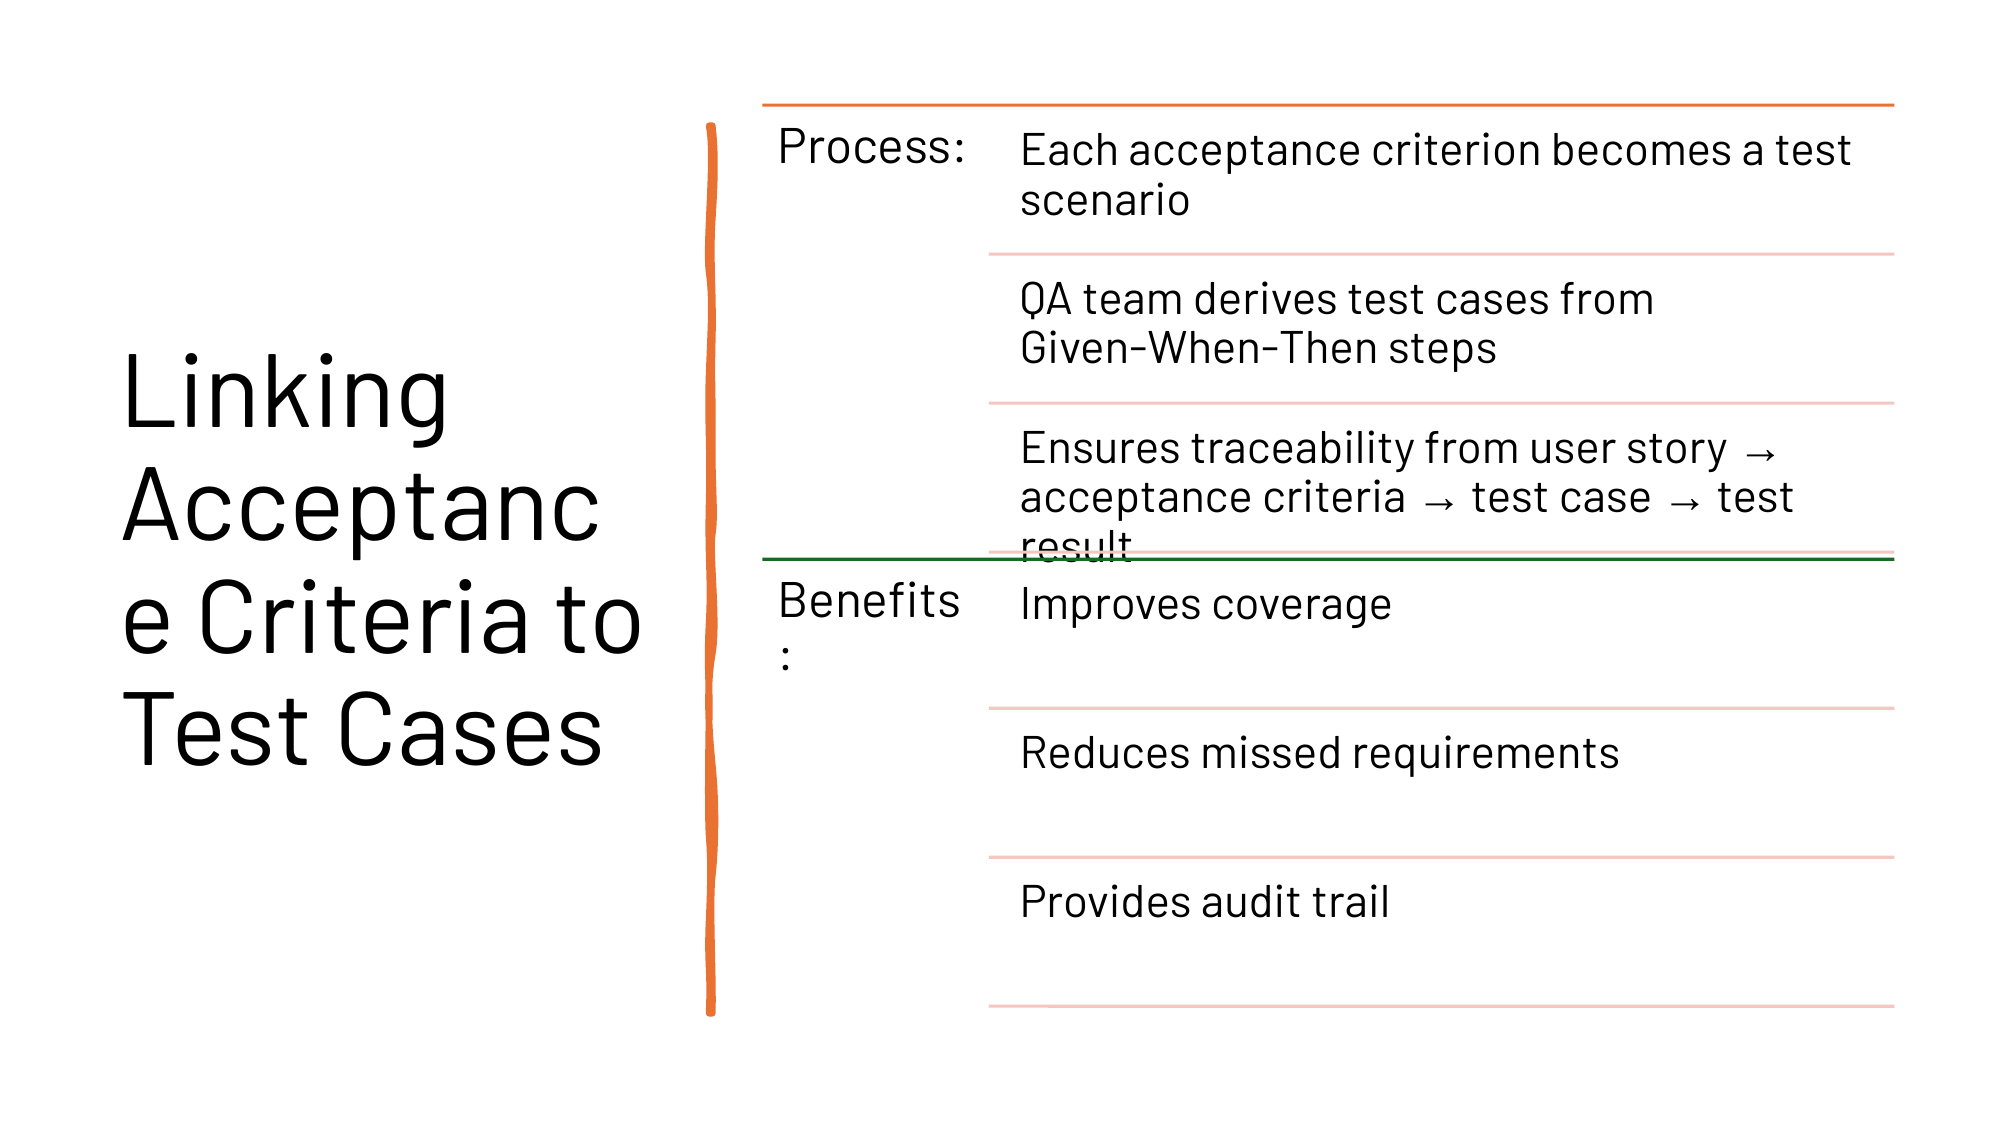

Process:
Each acceptance criterion becomes a test scenario
QA team derives test cases from Given‑When‑Then steps
Ensures traceability from user story → acceptance criteria → test case → test result
Benefits:
Improves coverage
Reduces missed requirements
Provides audit trail
# Linking Acceptance Criteria to Test Cases